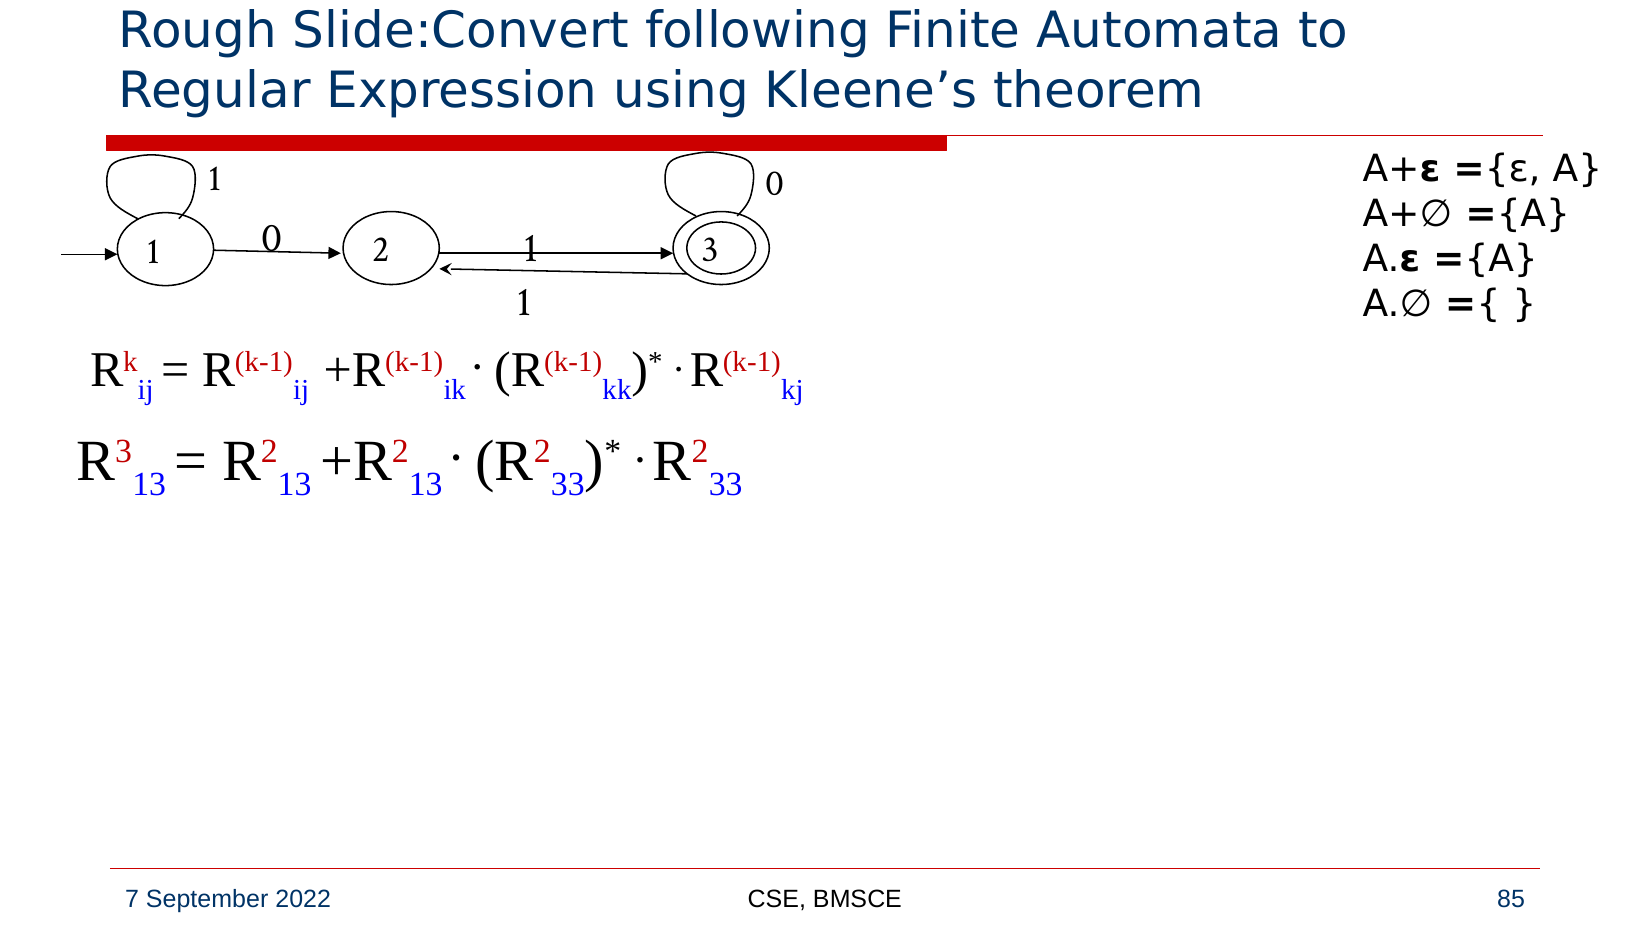

# Rough Slide:Convert following Finite Automata to Regular Expression using Kleene’s theorem
A+ε ={ε, A}
A+∅ ={A}
A.ε ={A}
A.∅ ={ }
1
0

0

1
2
3
1

1
Rkij = R(k-1)ij  +R(k-1)ik . (R(k-1)kk)* . R(k-1)kj

R313 = R213 +R213 . (R233)* . R233

CSE, BMSCE
85
7 September 2022